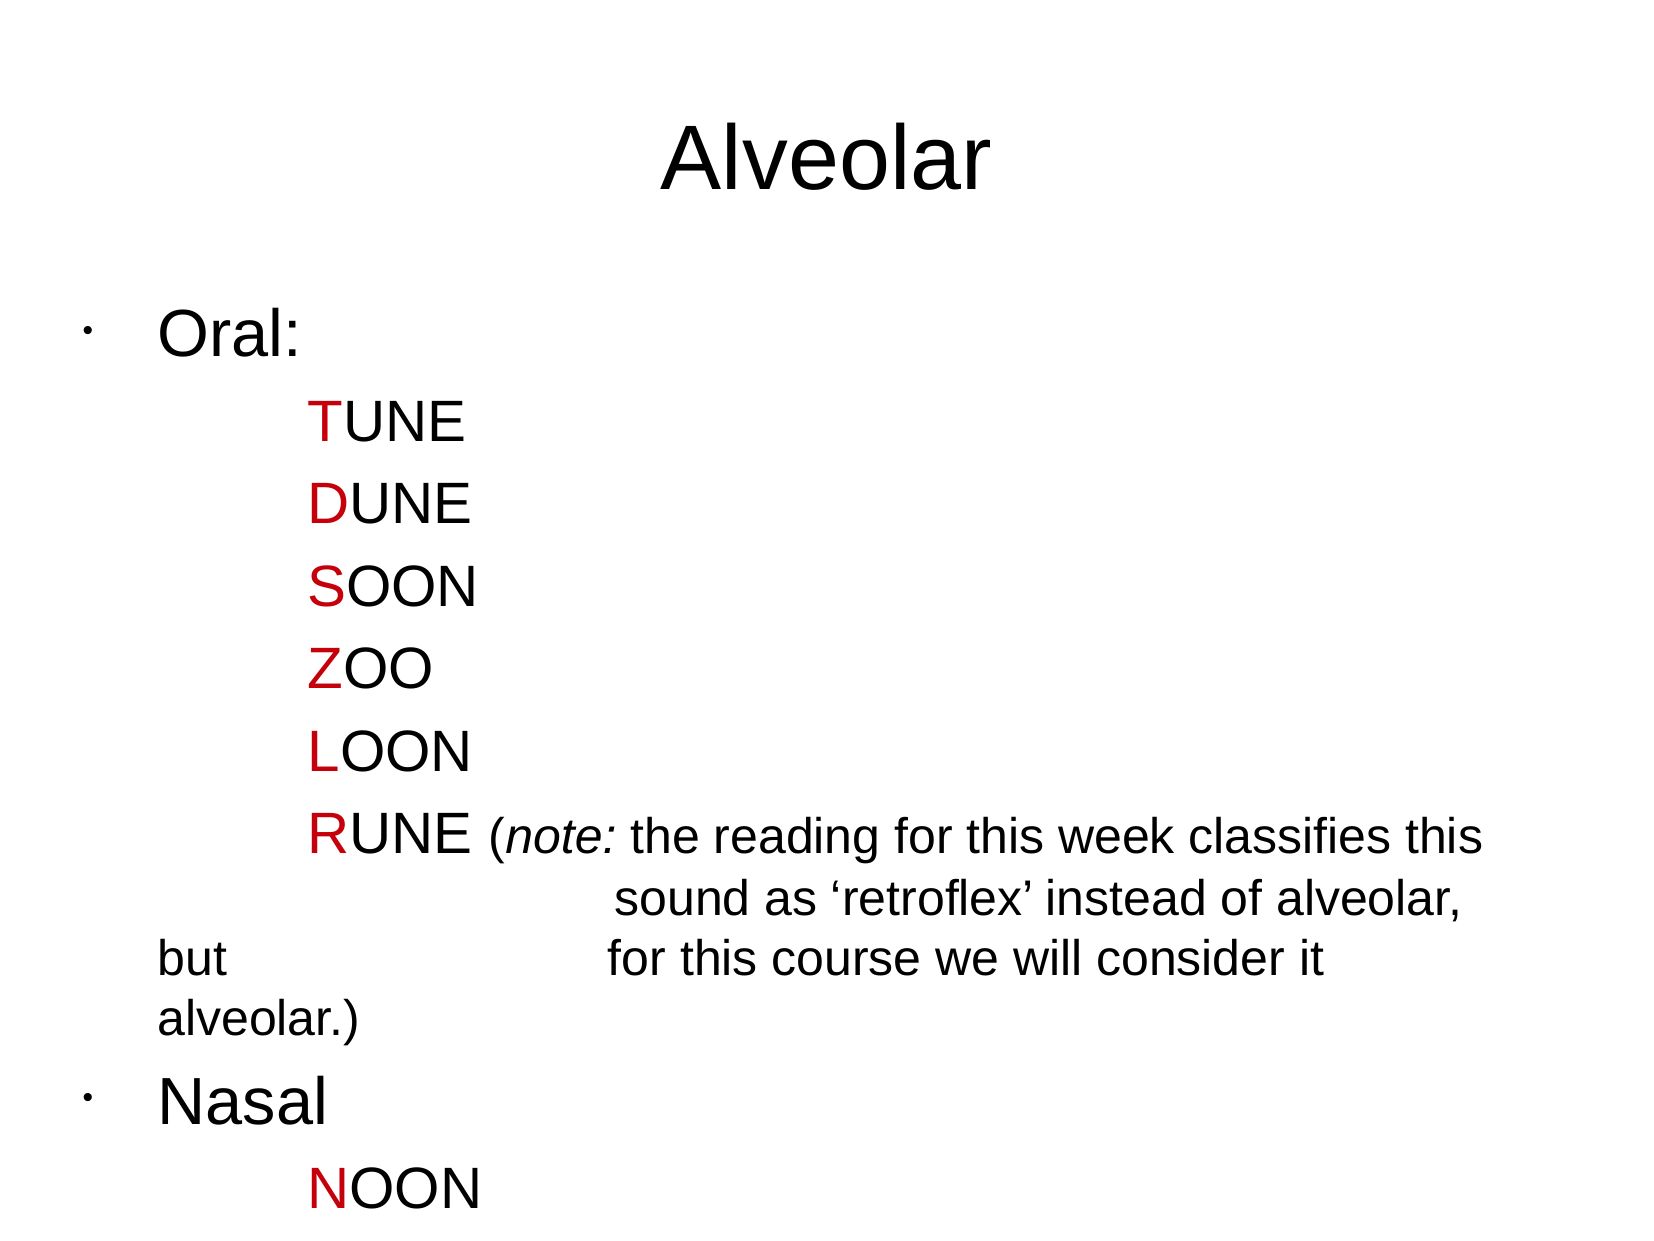

Alveolar
Oral:
	TUNE
	DUNE
	SOON
	ZOO
	LOON
	RUNE (note: the reading for this week classifies this  	                      sound as ‘retroflex’ instead of alveolar, but   			for this course we will consider it alveolar.)
Nasal
	NOON